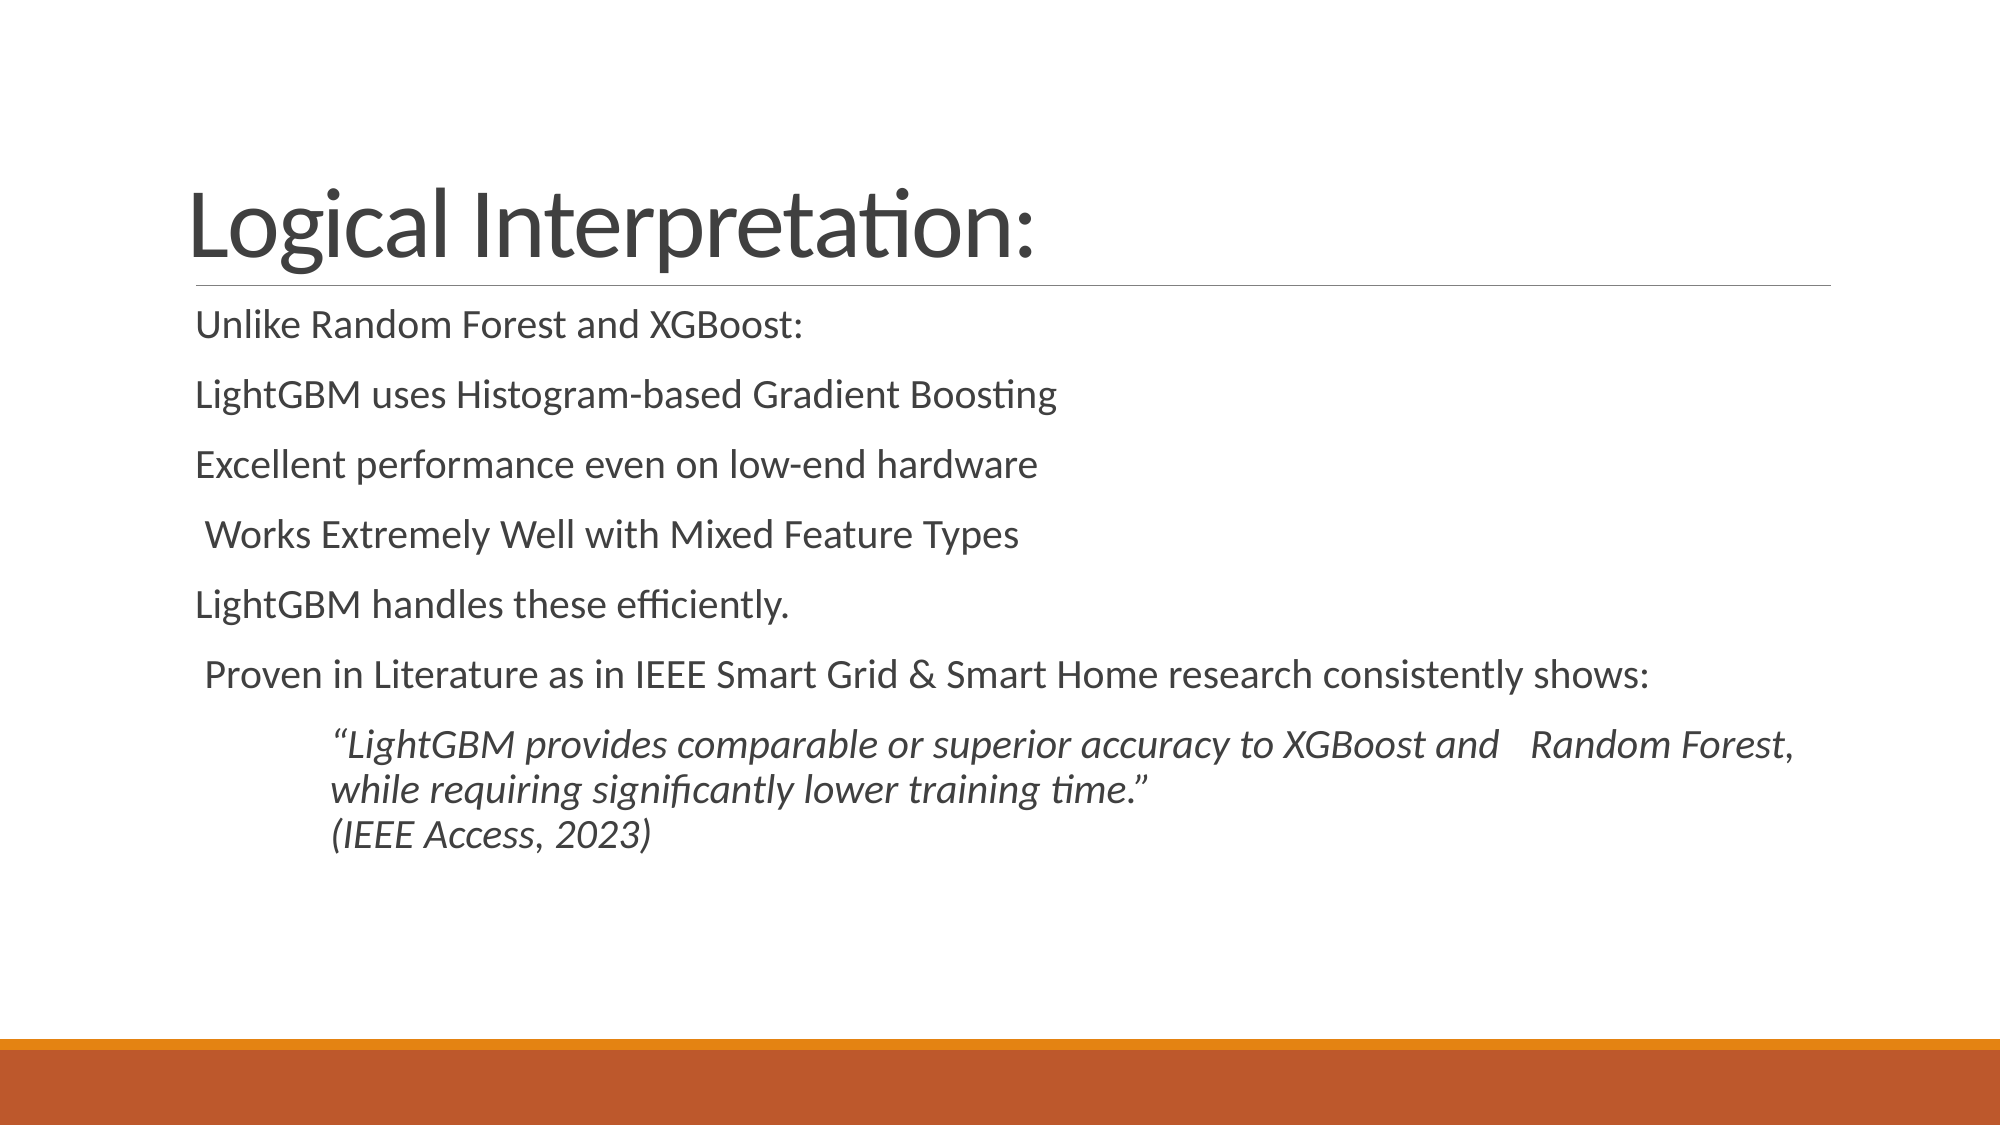

# Logical Interpretation:
Unlike Random Forest and XGBoost:
LightGBM uses Histogram-based Gradient Boosting
Excellent performance even on low-end hardware
 Works Extremely Well with Mixed Feature Types
LightGBM handles these efficiently.
 Proven in Literature as in IEEE Smart Grid & Smart Home research consistently shows:
	“LightGBM provides comparable or superior accuracy to XGBoost and 	Random Forest,
	while requiring significantly lower training time.”
	(IEEE Access, 2023)